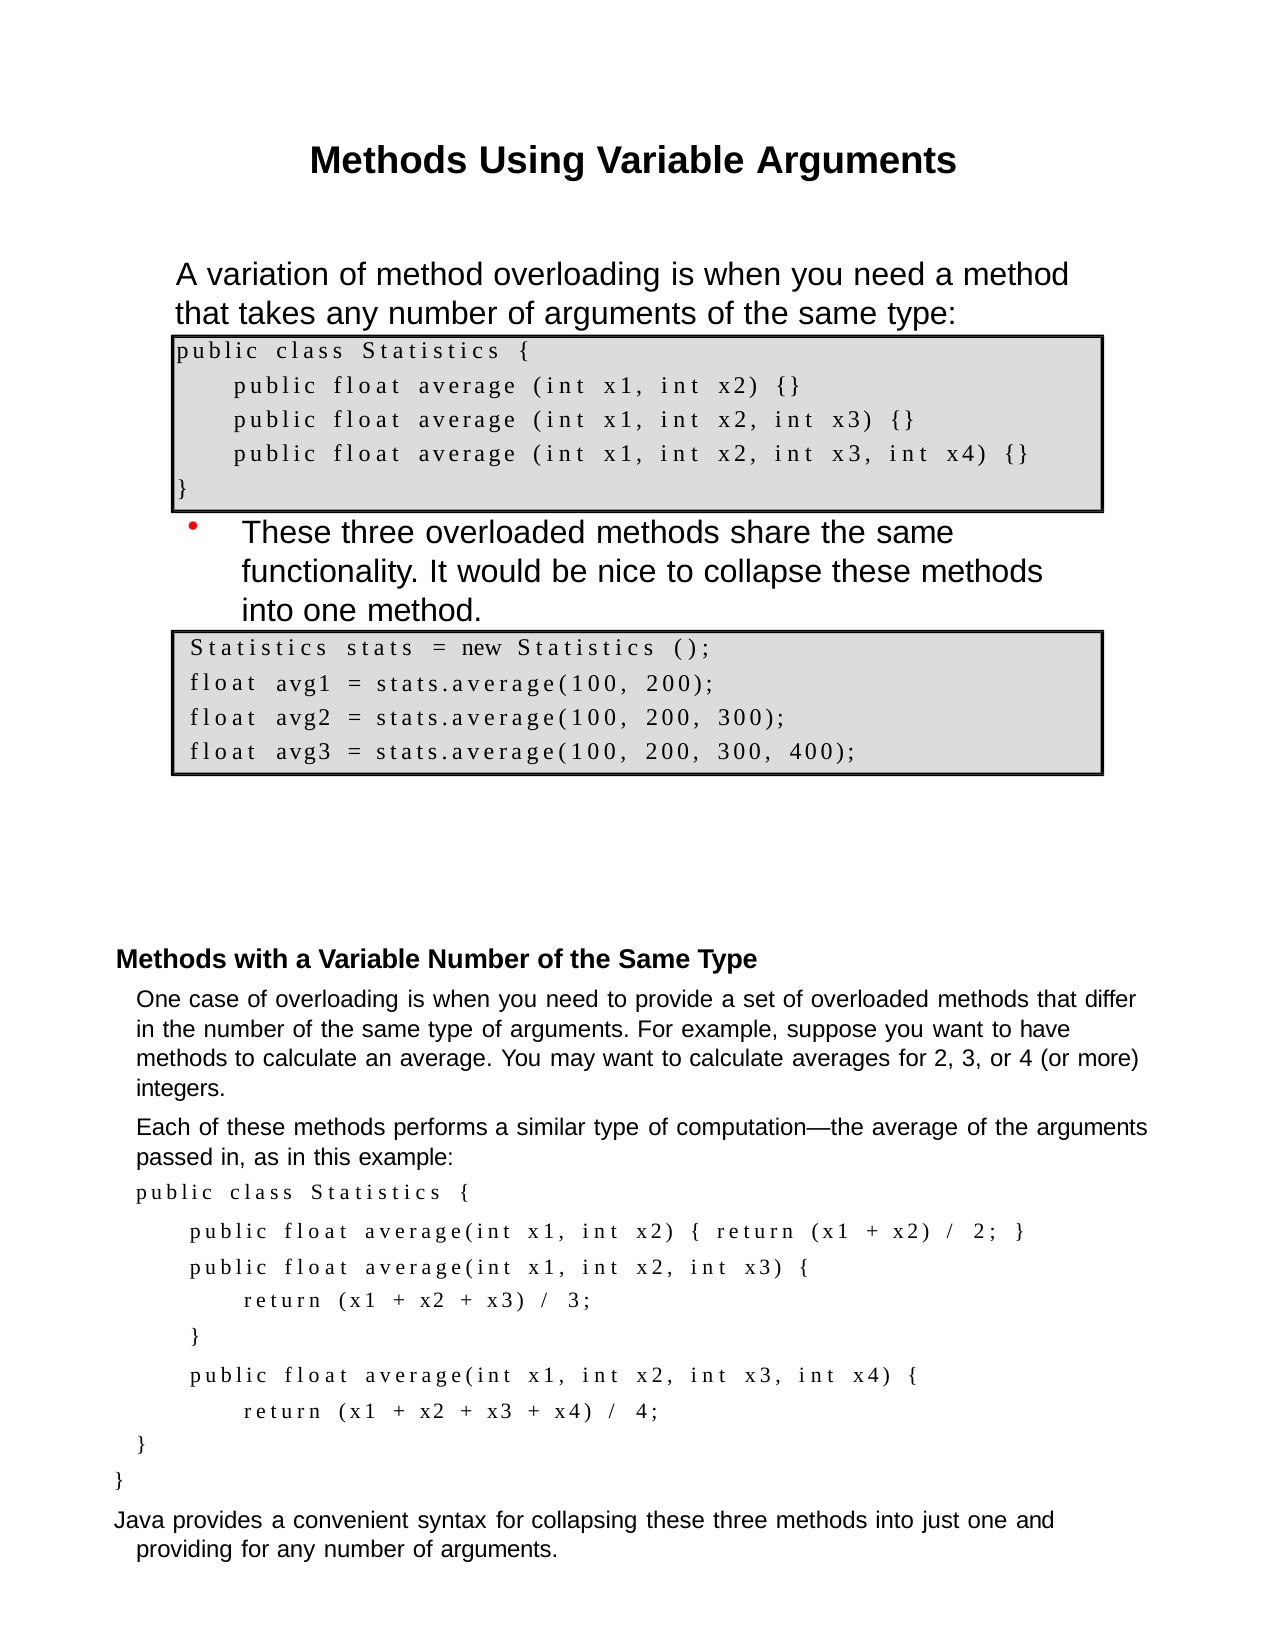

Methods Using Variable Arguments
A variation of method overloading is when you need a method that takes any number of arguments of the same type:
public class Statistics {
public float average (int x1, int x2) {}
public float average (int x1, int x2, int x3) {}
public float average (int x1, int x2, int x3, int x4) {}
}
These three overloaded methods share the same functionality. It would be nice to collapse these methods into one method.
Statistics stats = new Statistics ();

float float float
avg1 = stats.average(100, 200);
avg2 = stats.average(100, 200, 300);
avg3 = stats.average(100, 200, 300, 400);

Methods with a Variable Number of the Same Type
One case of overloading is when you need to provide a set of overloaded methods that differ in the number of the same type of arguments. For example, suppose you want to have methods to calculate an average. You may want to calculate averages for 2, 3, or 4 (or more) integers.
Each of these methods performs a similar type of computation—the average of the arguments passed in, as in this example:
public class Statistics {
public float average(int x1, int x2) { return (x1 + x2) / 2; } public float average(int x1, int x2, int x3) {
return (x1 + x2 + x3) / 3;
}
public float average(int x1, int x2, int x3, int x4) { return (x1 + x2 + x3 + x4) / 4;
}
}
Java provides a convenient syntax for collapsing these three methods into just one and providing for any number of arguments.